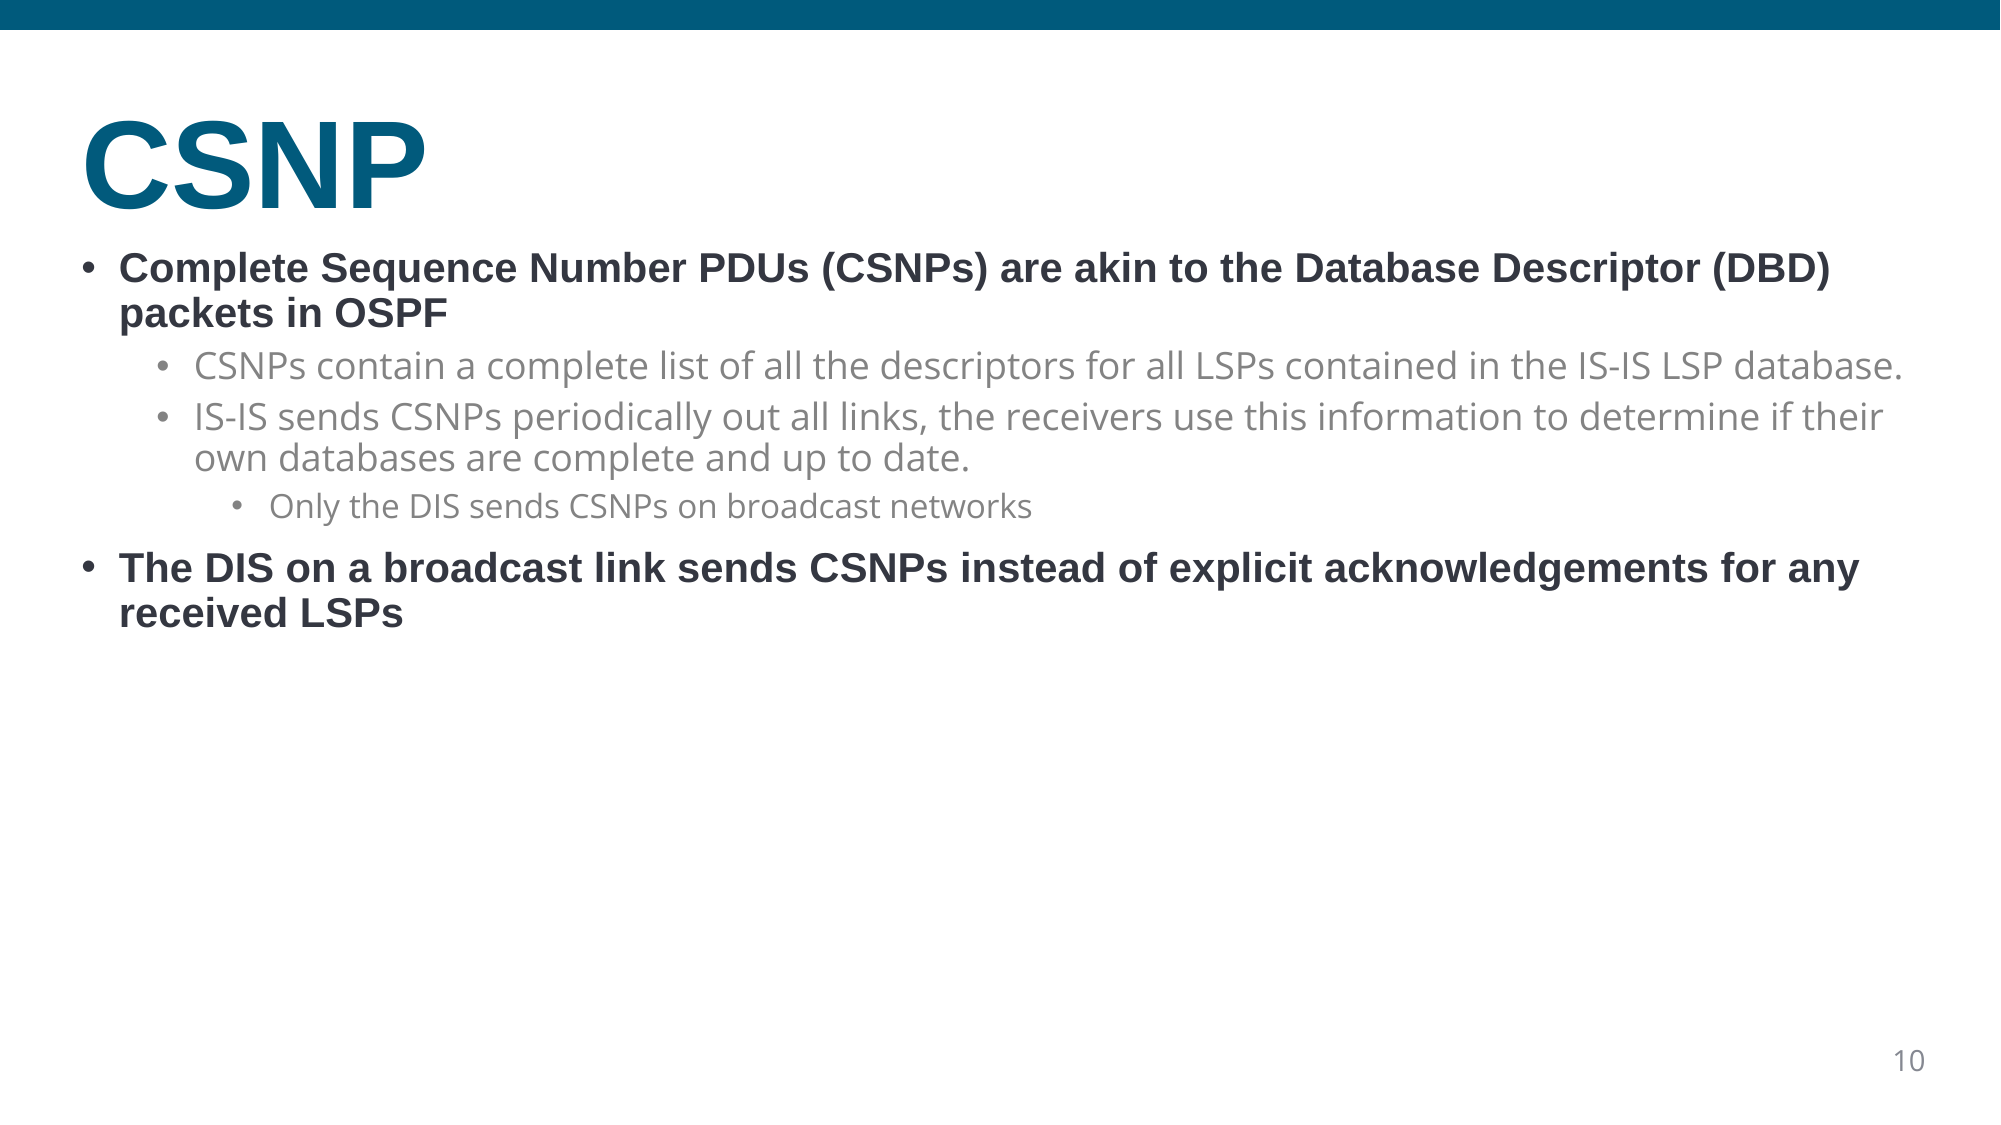

# CSNP
Complete Sequence Number PDUs (CSNPs) are akin to the Database Descriptor (DBD) packets in OSPF
CSNPs contain a complete list of all the descriptors for all LSPs contained in the IS-IS LSP database.
IS-IS sends CSNPs periodically out all links, the receivers use this information to determine if their own databases are complete and up to date.
Only the DIS sends CSNPs on broadcast networks
The DIS on a broadcast link sends CSNPs instead of explicit acknowledgements for any received LSPs